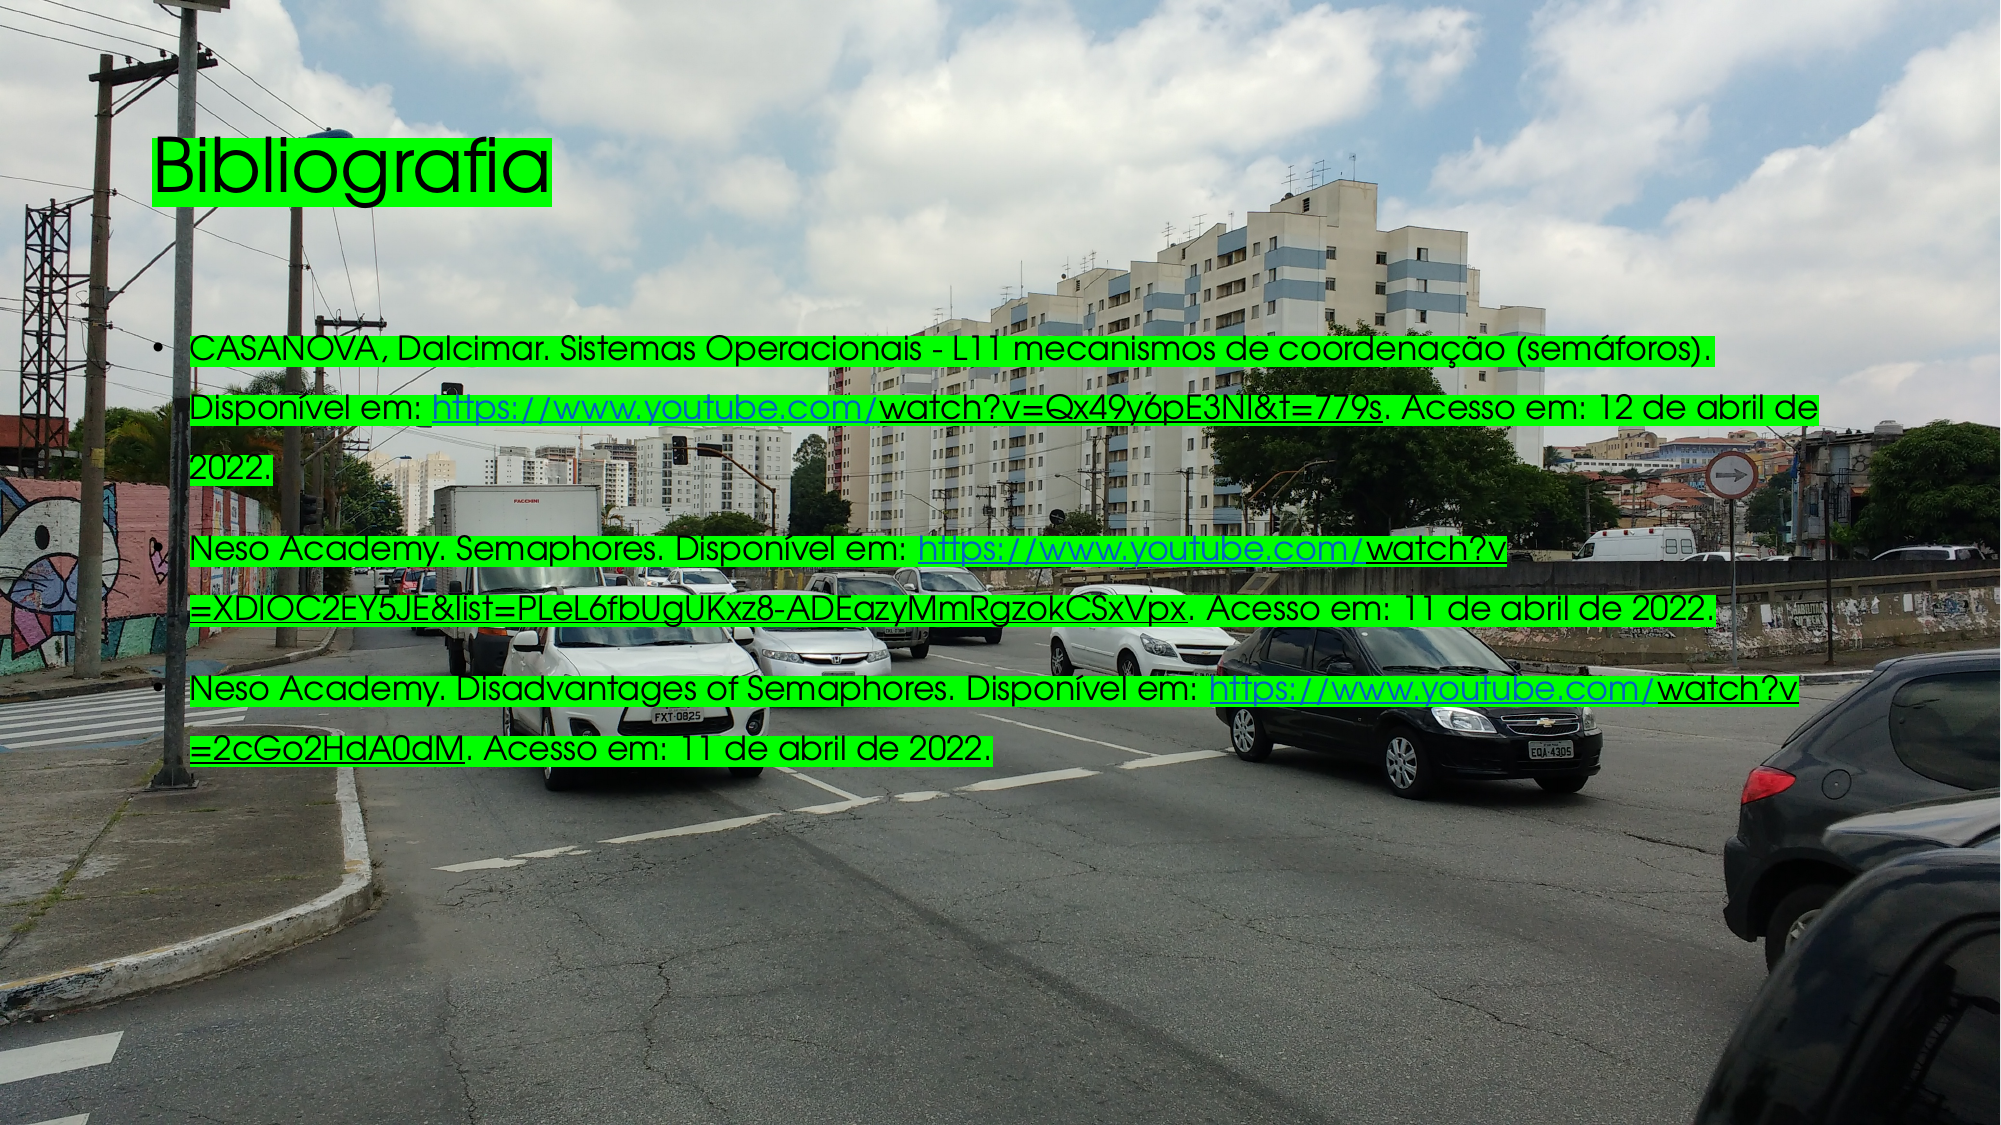

# Bibliografia
CASANOVA, Dalcimar. Sistemas Operacionais - L11 mecanismos de coordenação (semáforos). Disponível em: https://www.youtube.com/watch?v=Qx49y6pE3NI&t=779s. Acesso em: 12 de abril de 2022.
Neso Academy. Semaphores. Disponível em: https://www.youtube.com/watch?v=XDIOC2EY5JE&list=PLeL6fbUgUKxz8-ADEazyMmRgzokCSxVpx. Acesso em: 11 de abril de 2022.
Neso Academy. Disadvantages of Semaphores. Disponível em: https://www.youtube.com/watch?v=2cGo2HdA0dM. Acesso em: 11 de abril de 2022.